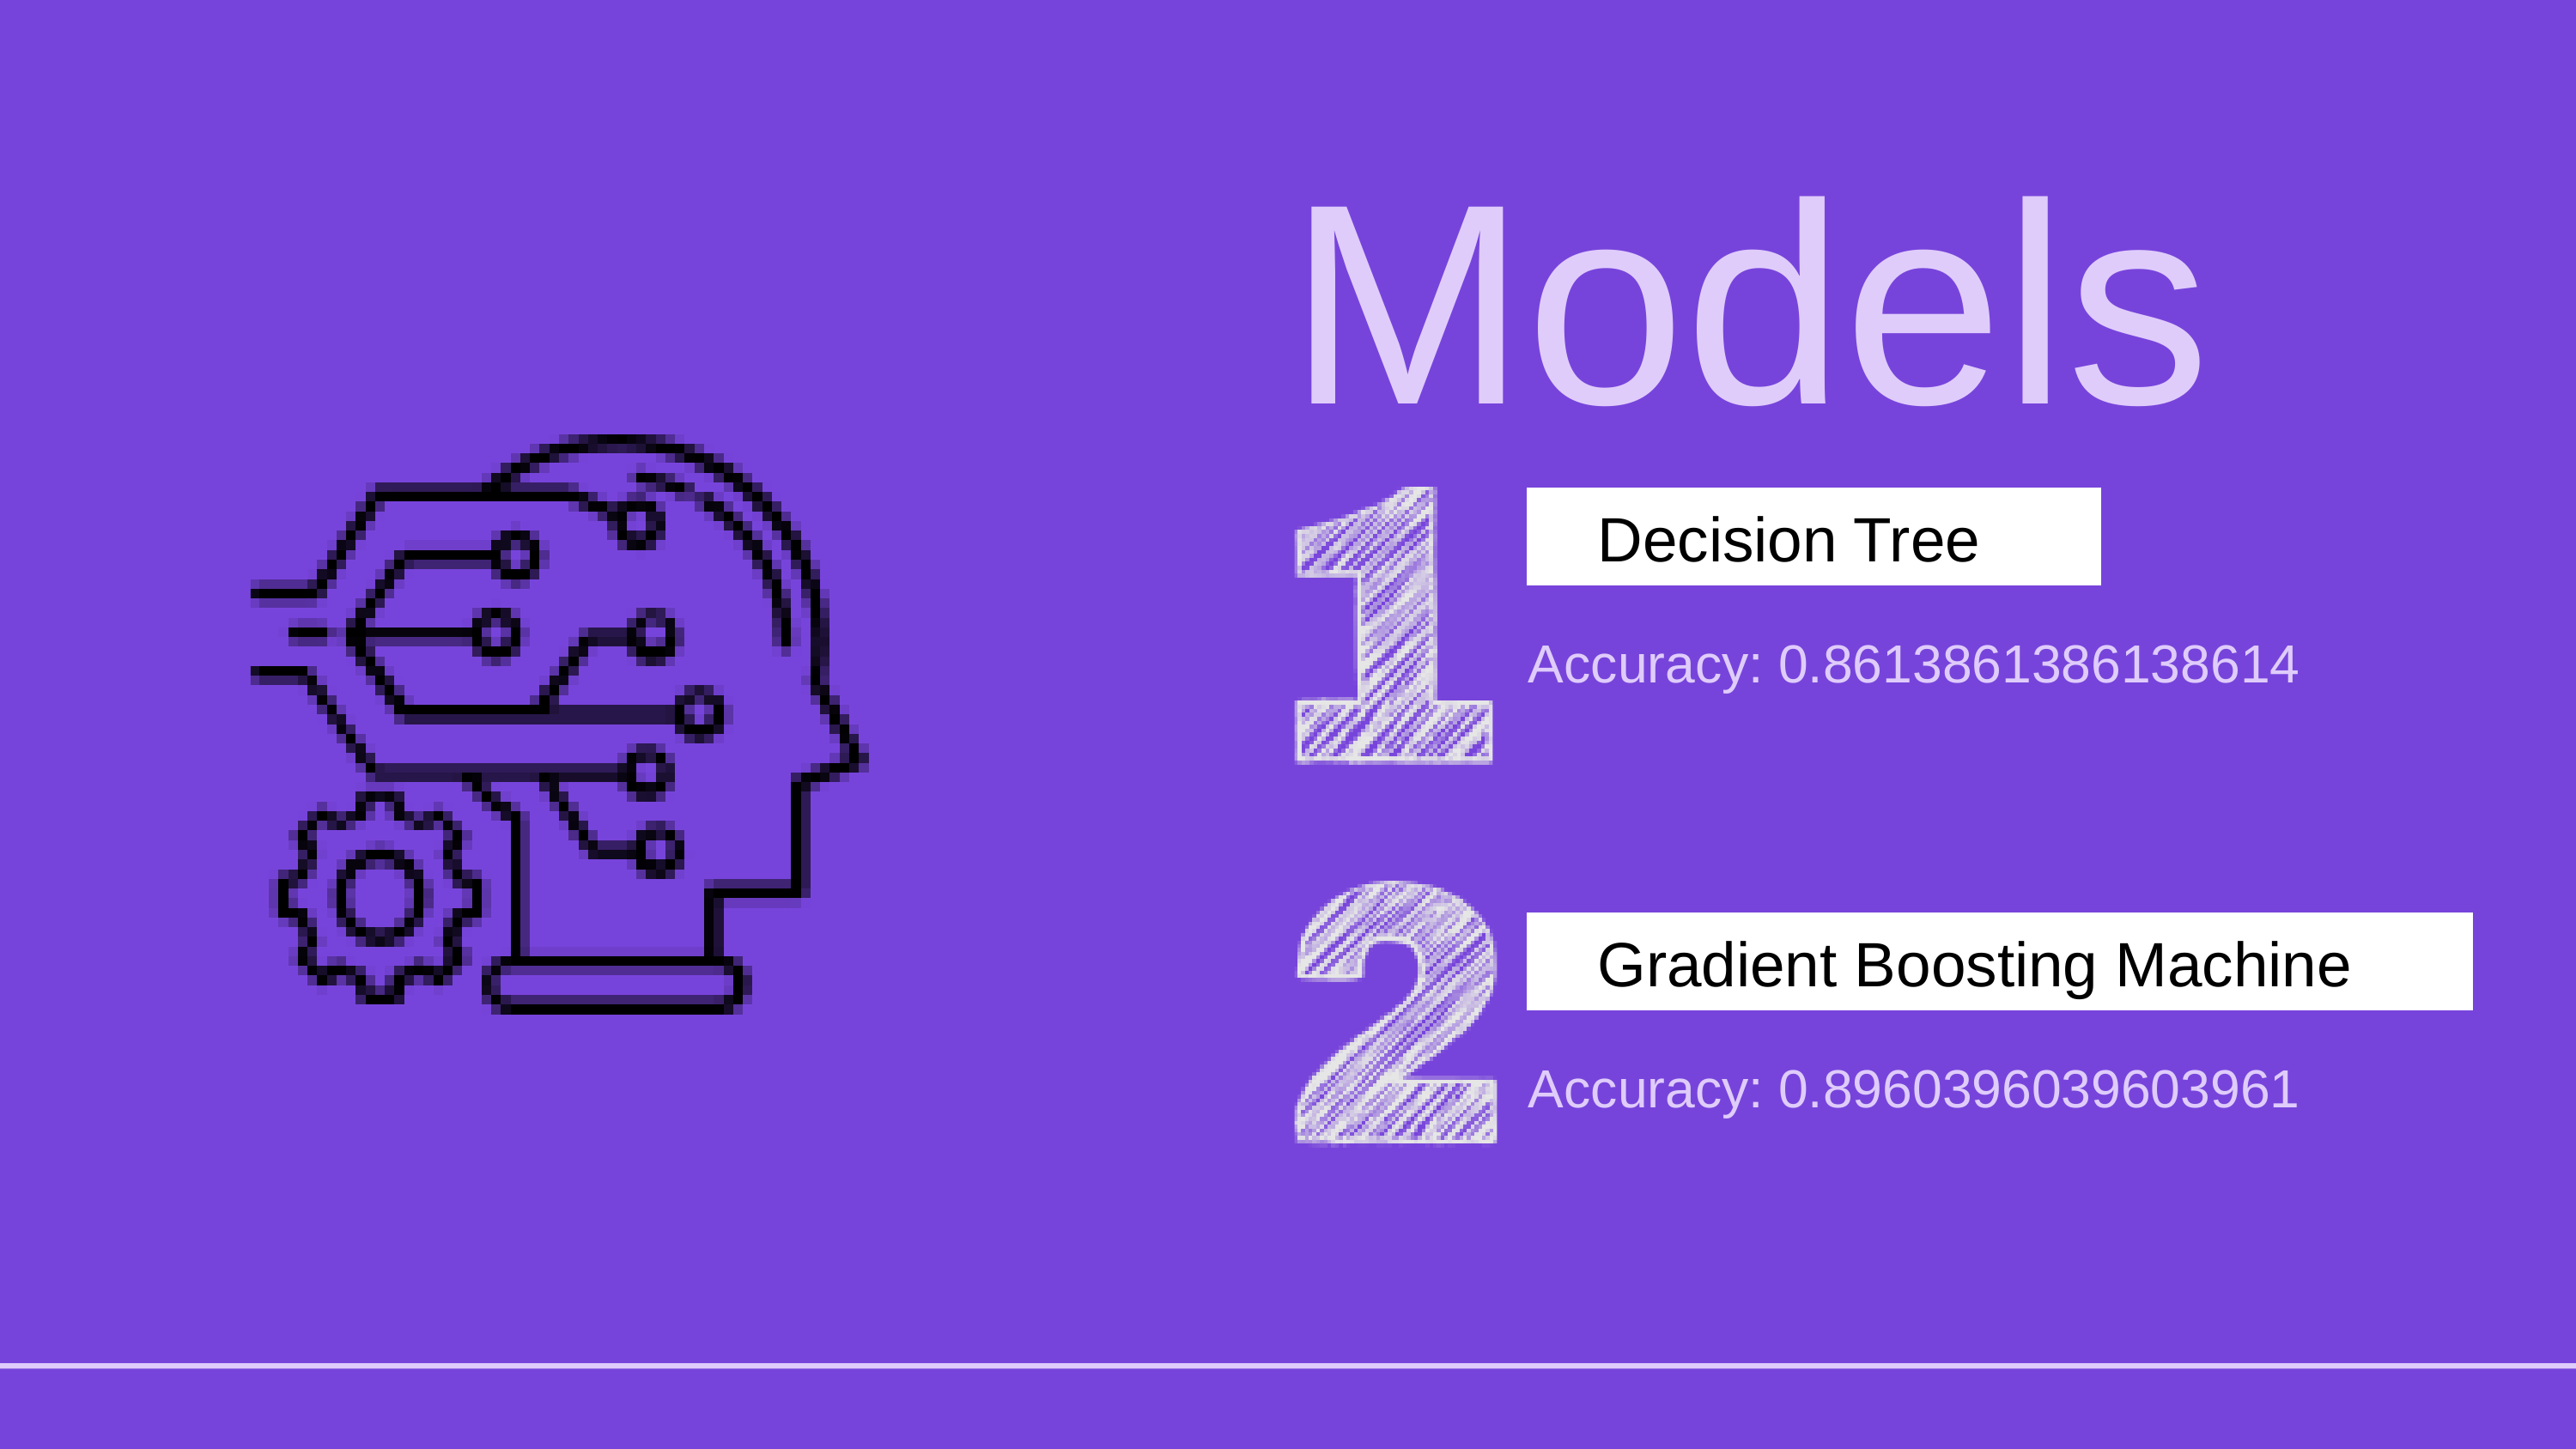

Models

Decision Tree

Accuracy: 0.8613861386138614

Gradient Boosting Machine

Accuracy: 0.8960396039603961